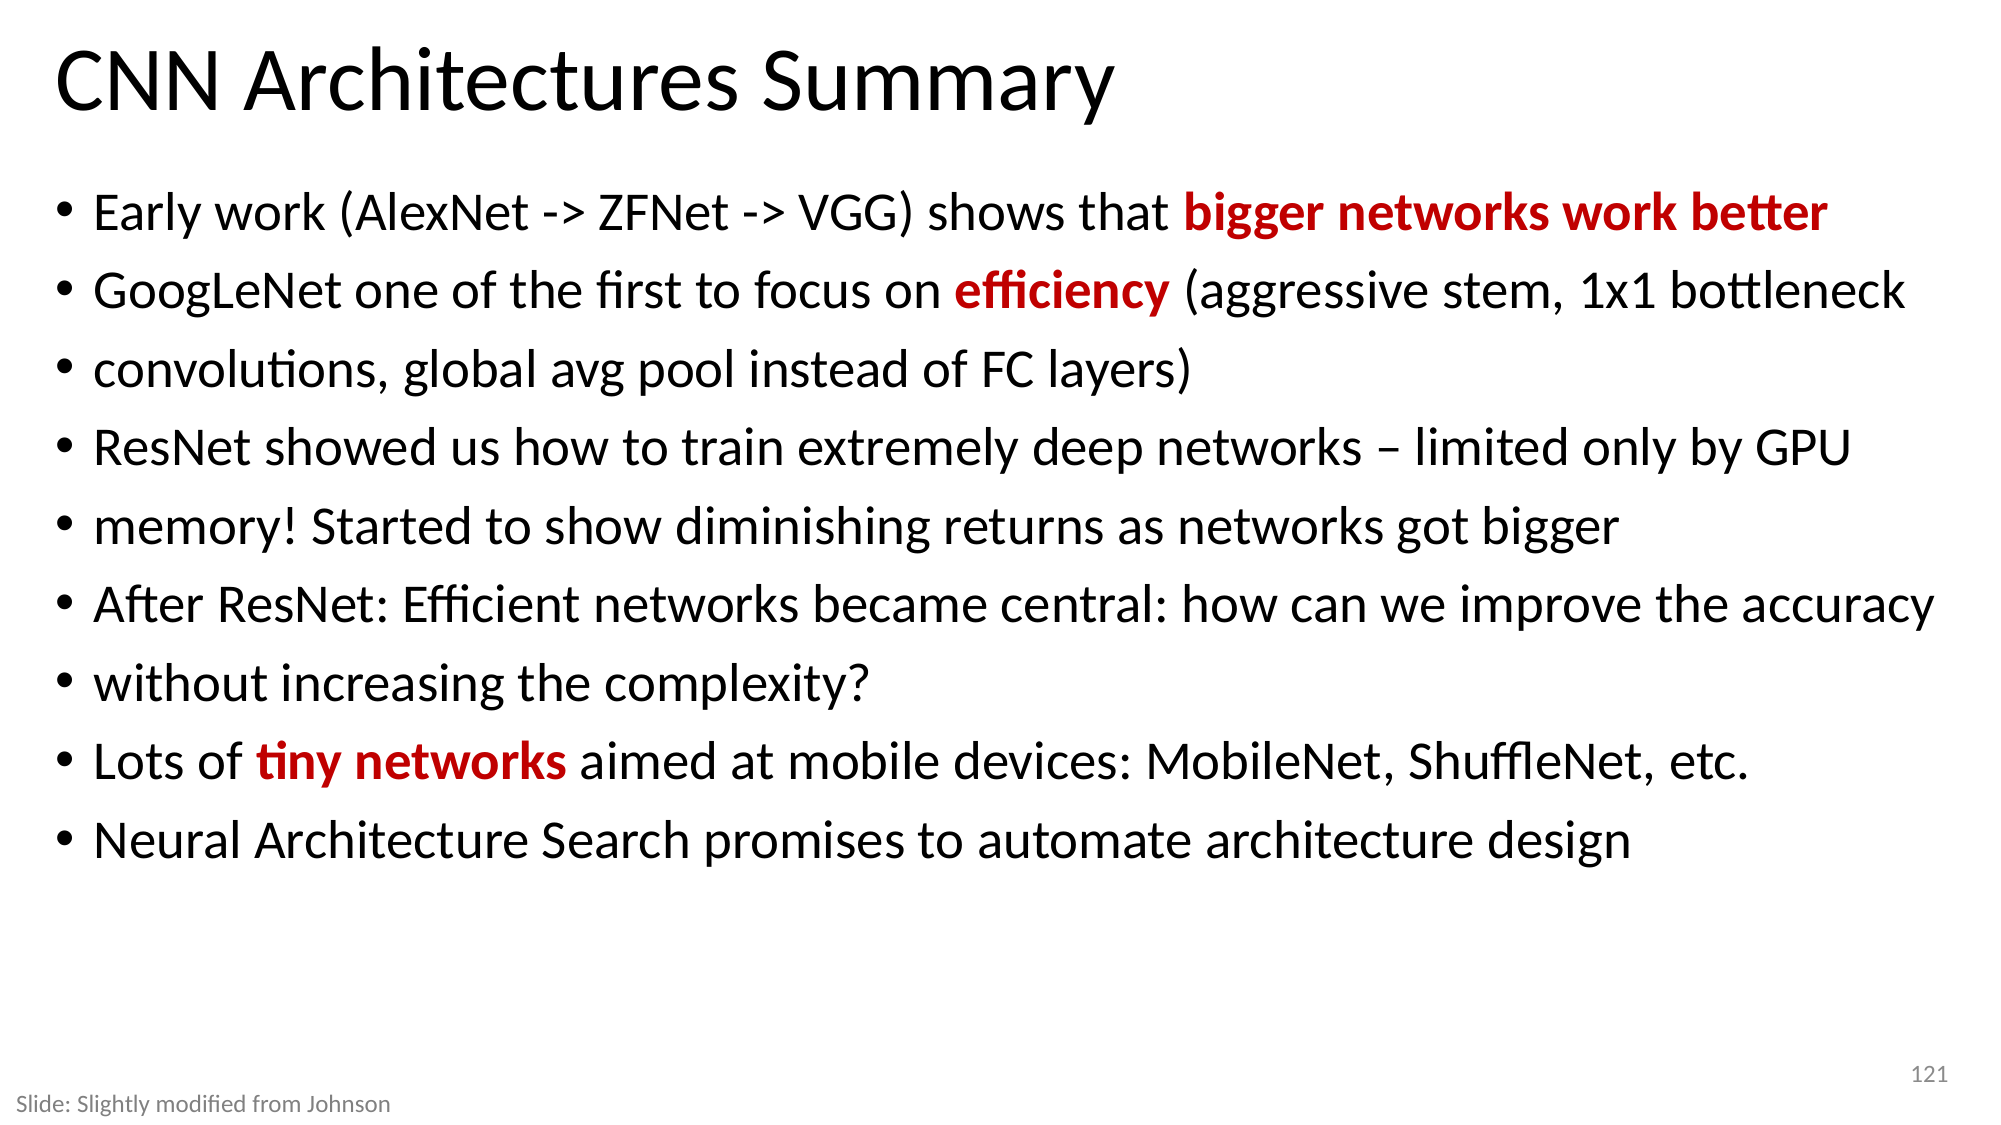

# CNN Architectures Summary
Early work (AlexNet -> ZFNet -> VGG) shows that bigger networks work better
GoogLeNet one of the first to focus on efficiency (aggressive stem, 1x1 bottleneck
convolutions, global avg pool instead of FC layers)
ResNet showed us how to train extremely deep networks – limited only by GPU
memory! Started to show diminishing returns as networks got bigger
After ResNet: Efficient networks became central: how can we improve the accuracy
without increasing the complexity?
Lots of tiny networks aimed at mobile devices: MobileNet, ShuffleNet, etc.
Neural Architecture Search promises to automate architecture design
121
Slide: Slightly modified from Johnson